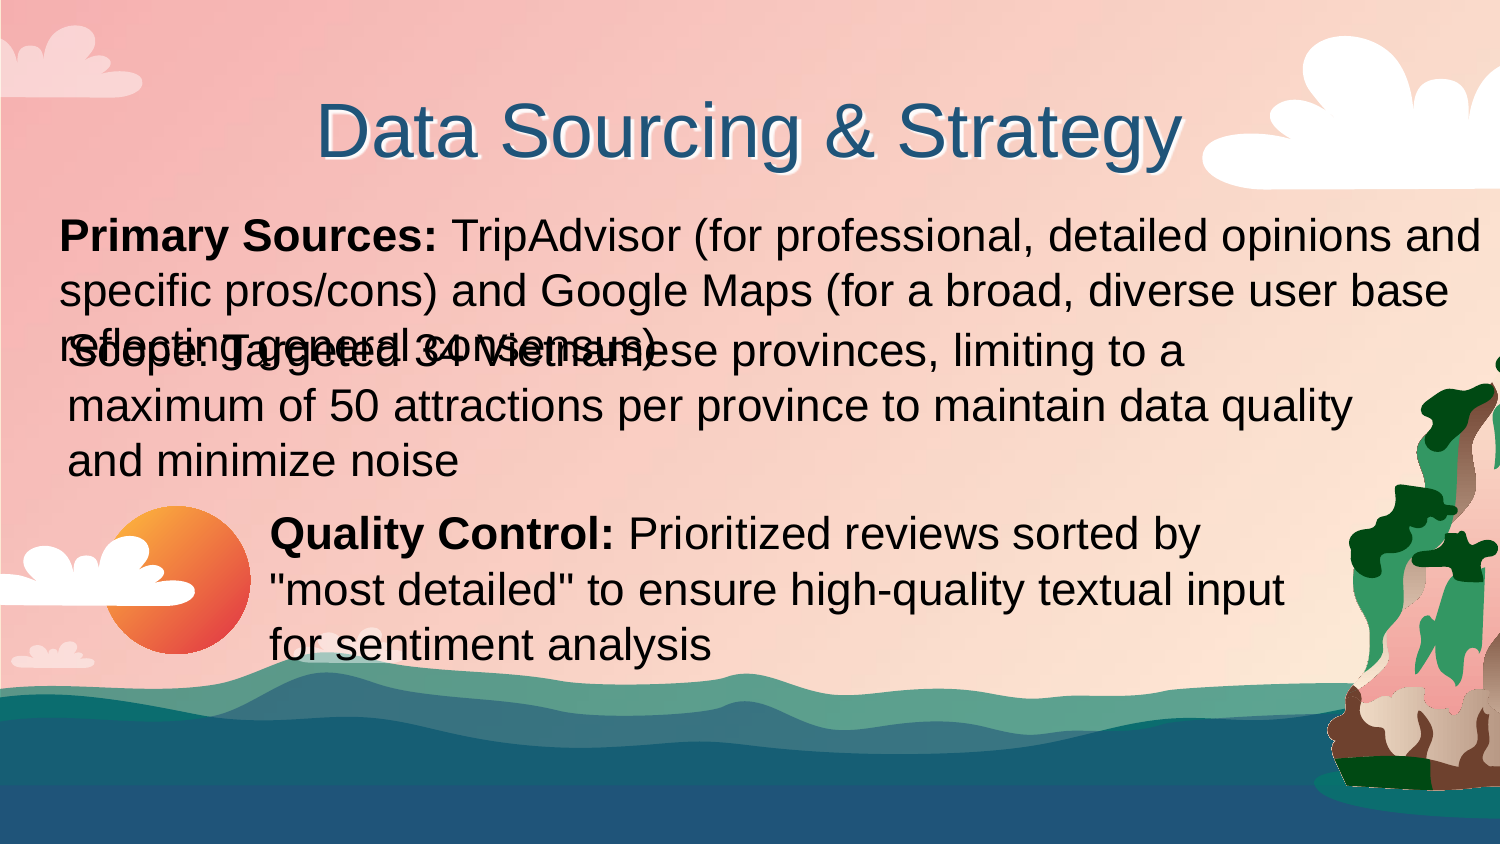

# Data Sourcing & Strategy
Primary Sources: TripAdvisor (for professional, detailed opinions and specific pros/cons) and Google Maps (for a broad, diverse user base reflecting general consensus)

Scope: Targeted 34 Vietnamese provinces, limiting to a maximum of 50 attractions per province to maintain data quality and minimize noise

Quality Control: Prioritized reviews sorted by "most detailed" to ensure high-quality textual input for sentiment analysis